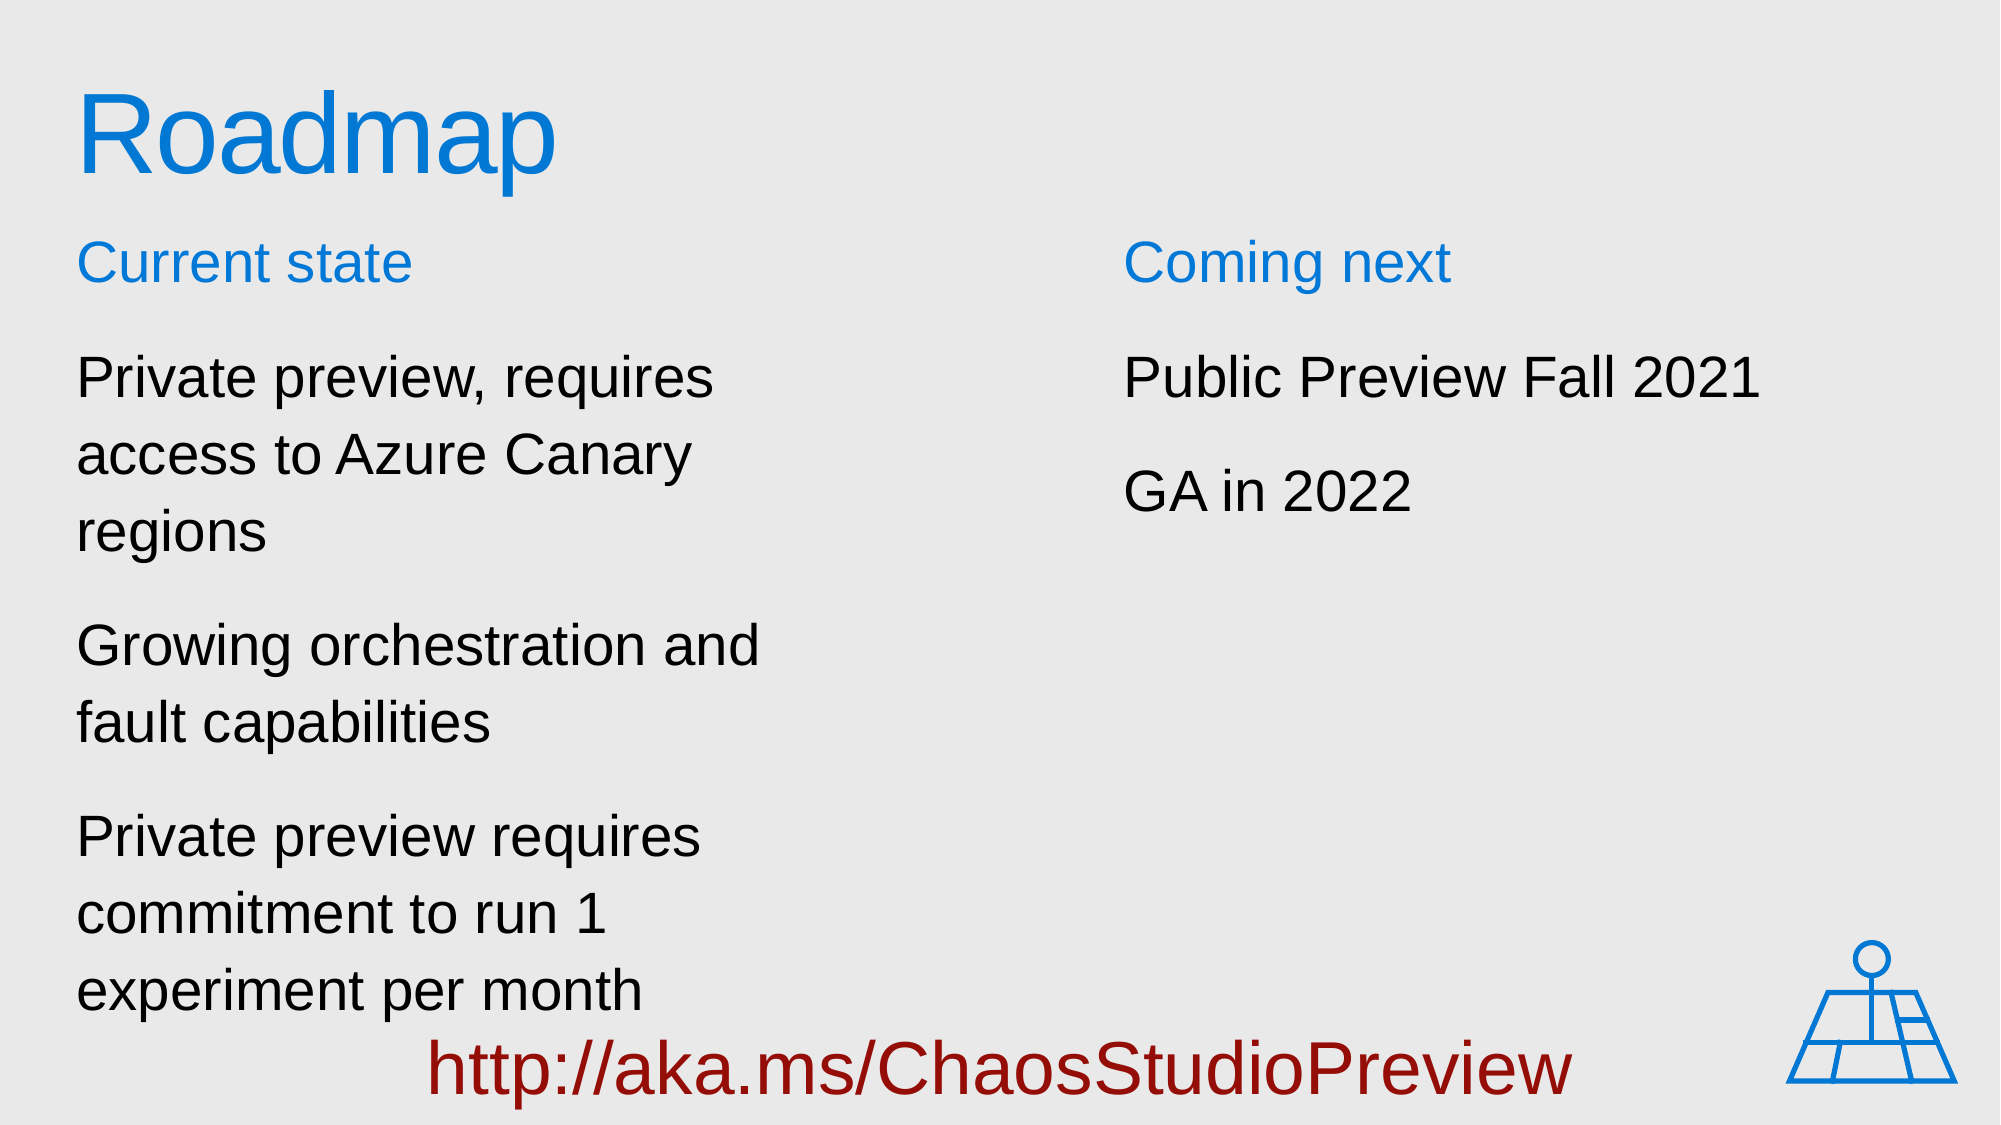

# Roadmap
Current state
Private preview, requires access to Azure Canary regions
Growing orchestration and fault capabilities
Private preview requires commitment to run 1 experiment per month
Coming next
Public Preview Fall 2021
GA in 2022

http://aka.ms/ChaosStudioPreview